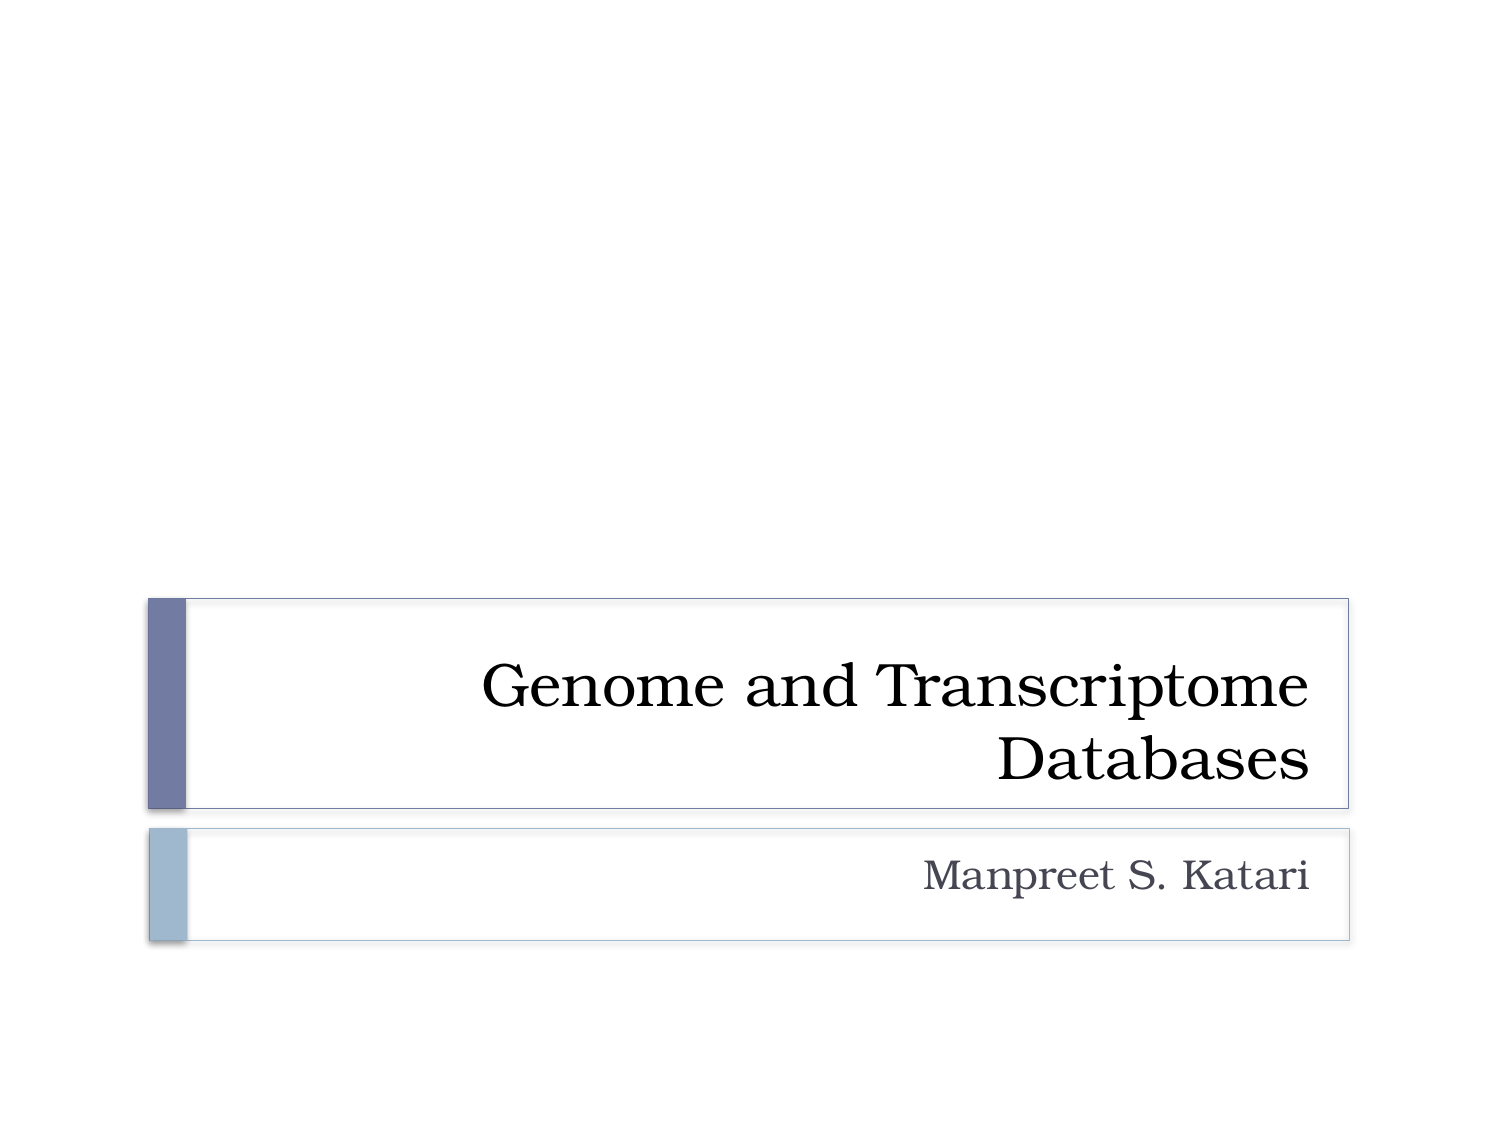

# Genome and Transcriptome Databases
Manpreet S. Katari